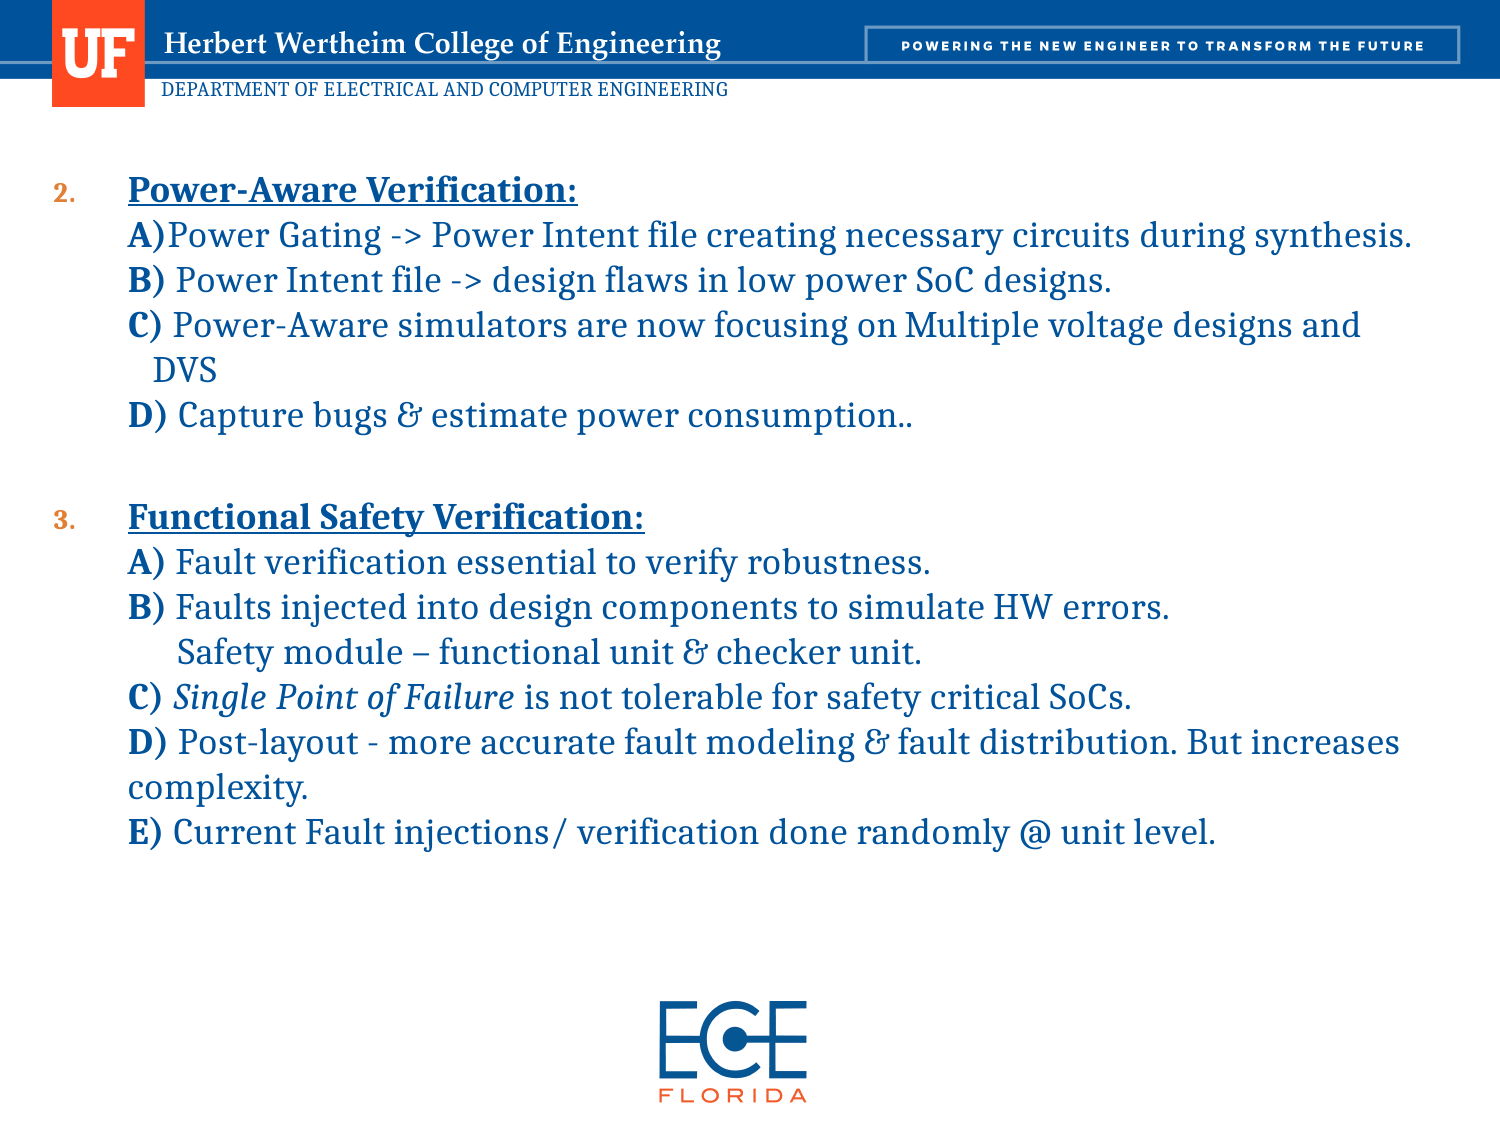

Power-Aware Verification:
A)Power Gating -> Power Intent file creating necessary circuits during synthesis.
B) Power Intent file -> design flaws in low power SoC designs.
C) Power-Aware simulators are now focusing on Multiple voltage designs and            DVS
D) Capture bugs & estimate power consumption..
Functional Safety Verification:
A) Fault verification essential to verify robustness.
B) Faults injected into design components to simulate HW errors.
      Safety module – functional unit & checker unit.
C) Single Point of Failure is not tolerable for safety critical SoCs.
D) Post-layout - more accurate fault modeling & fault distribution. But increases   complexity.
E) Current Fault injections/ verification done randomly @ unit level.